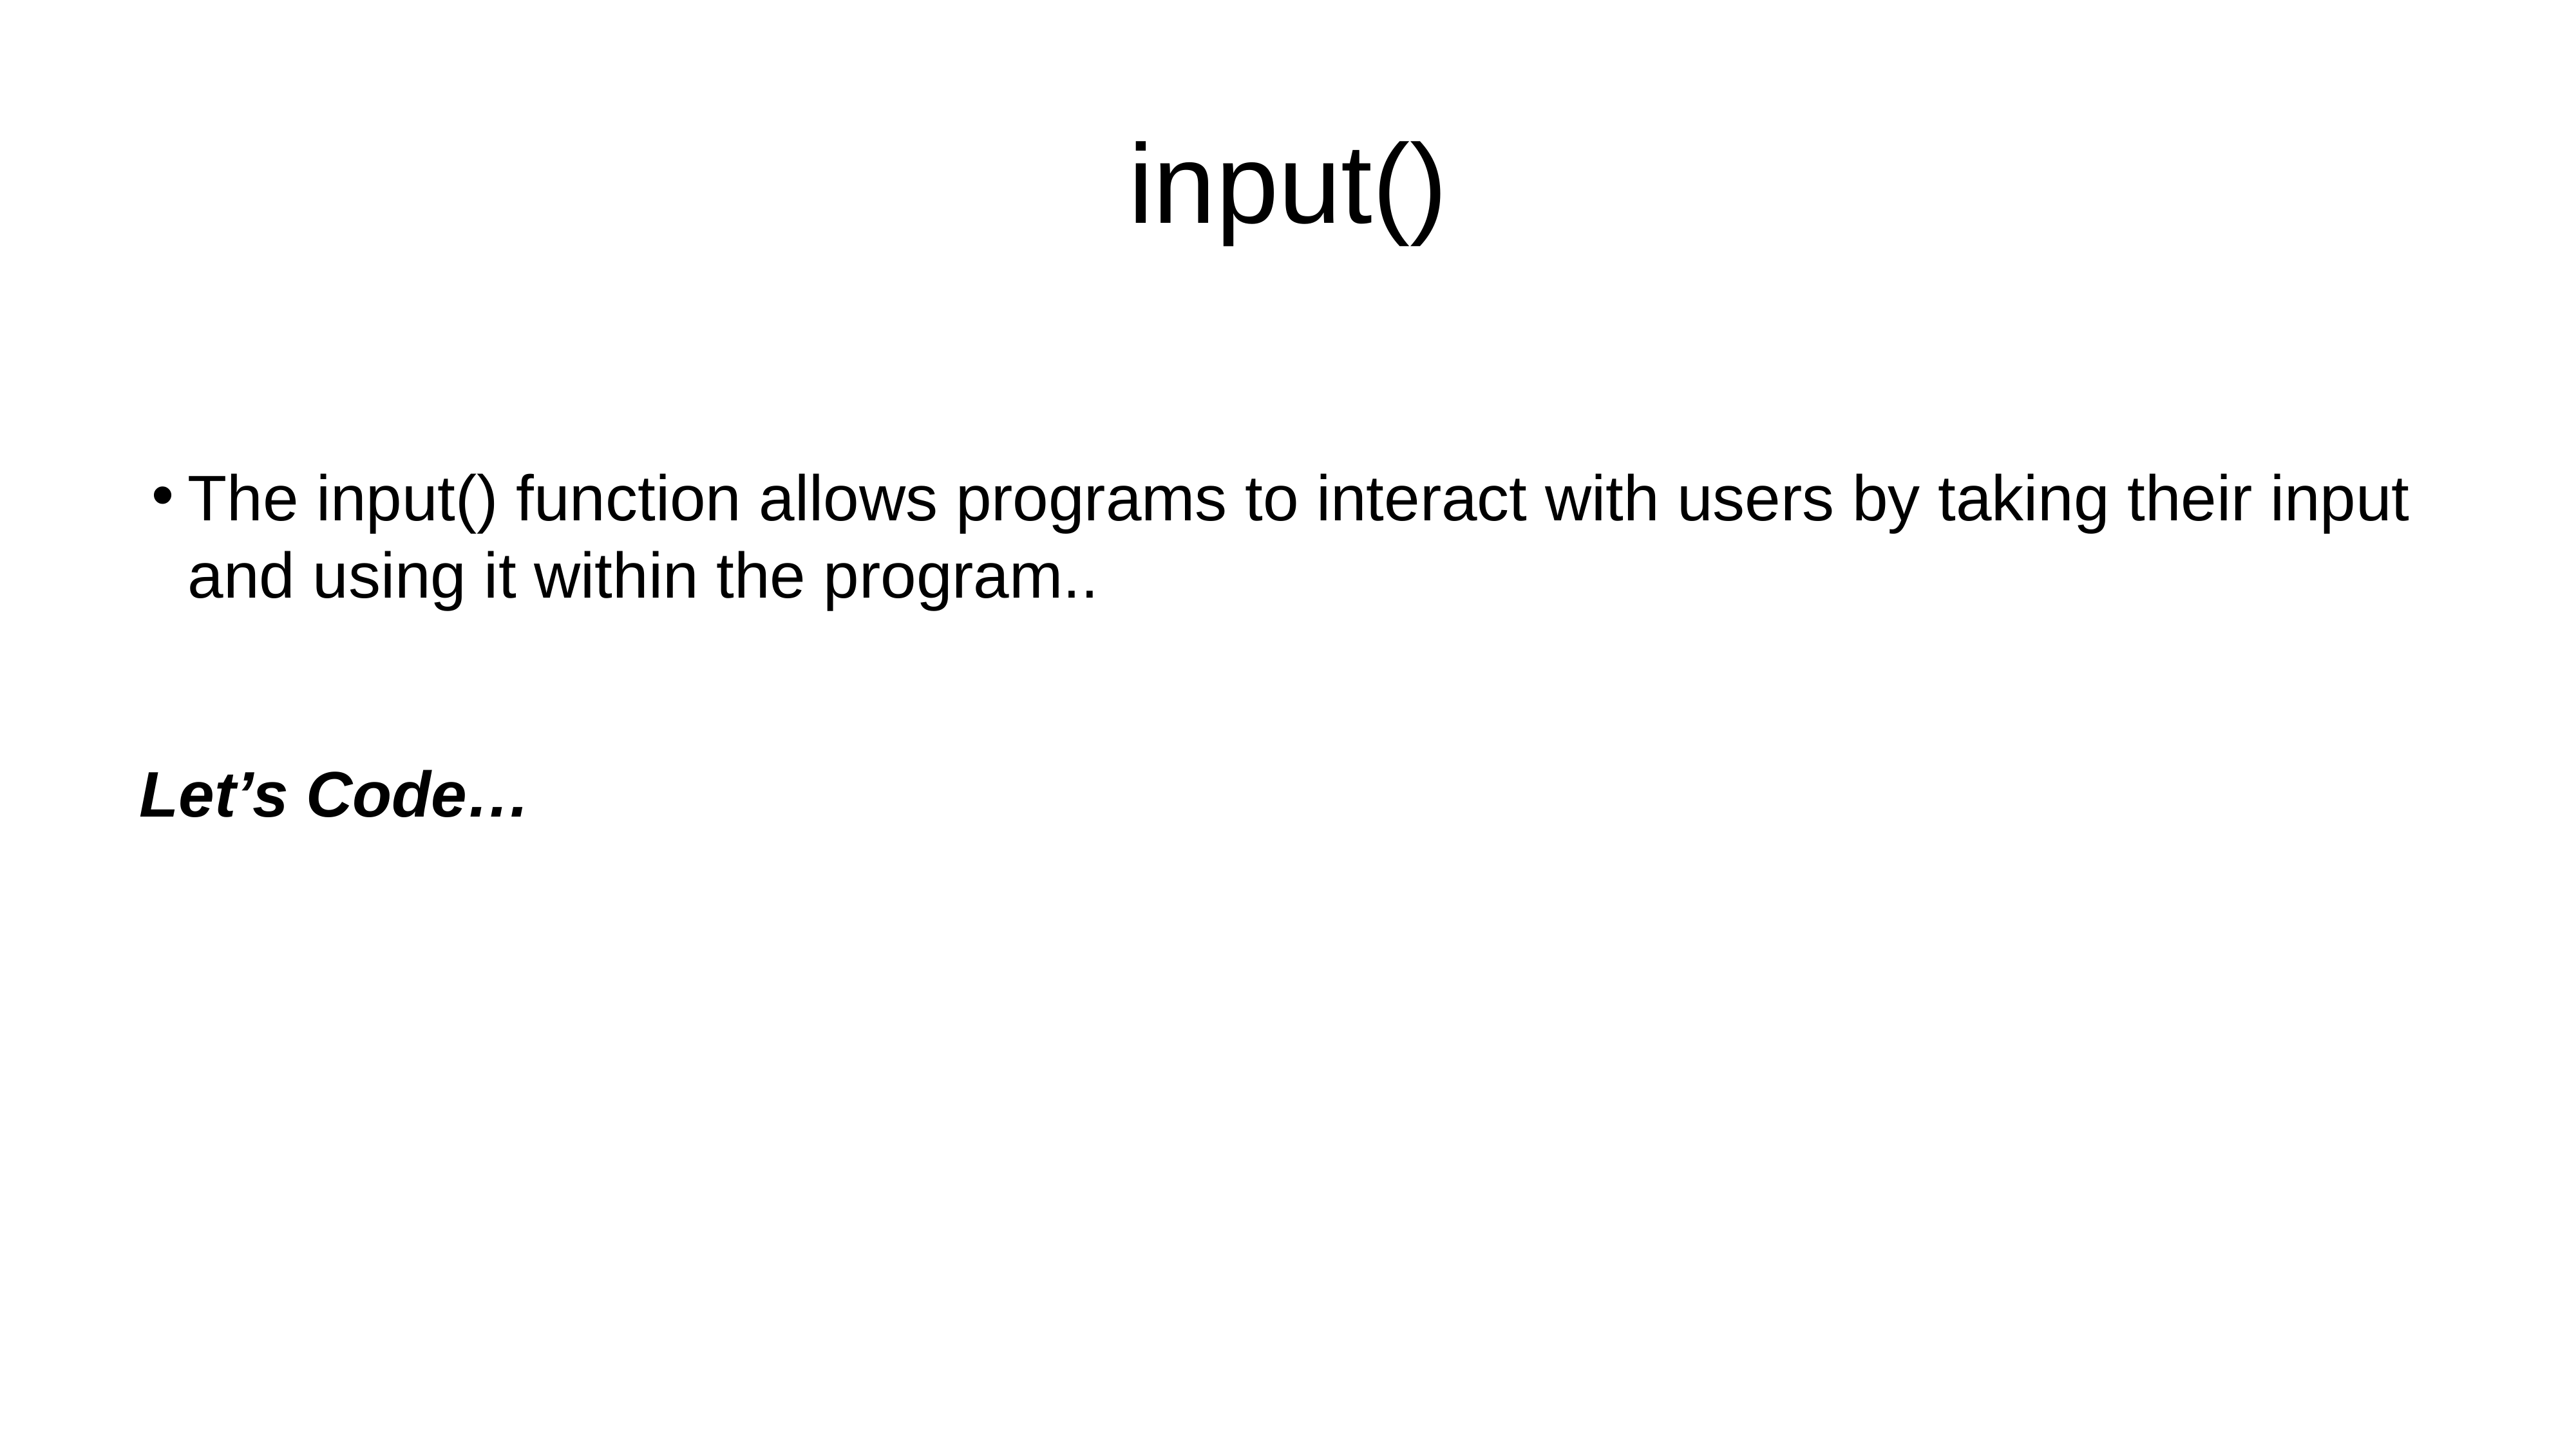

# input()
The input() function allows programs to interact with users by taking their input and using it within the program..

Let’s Code…